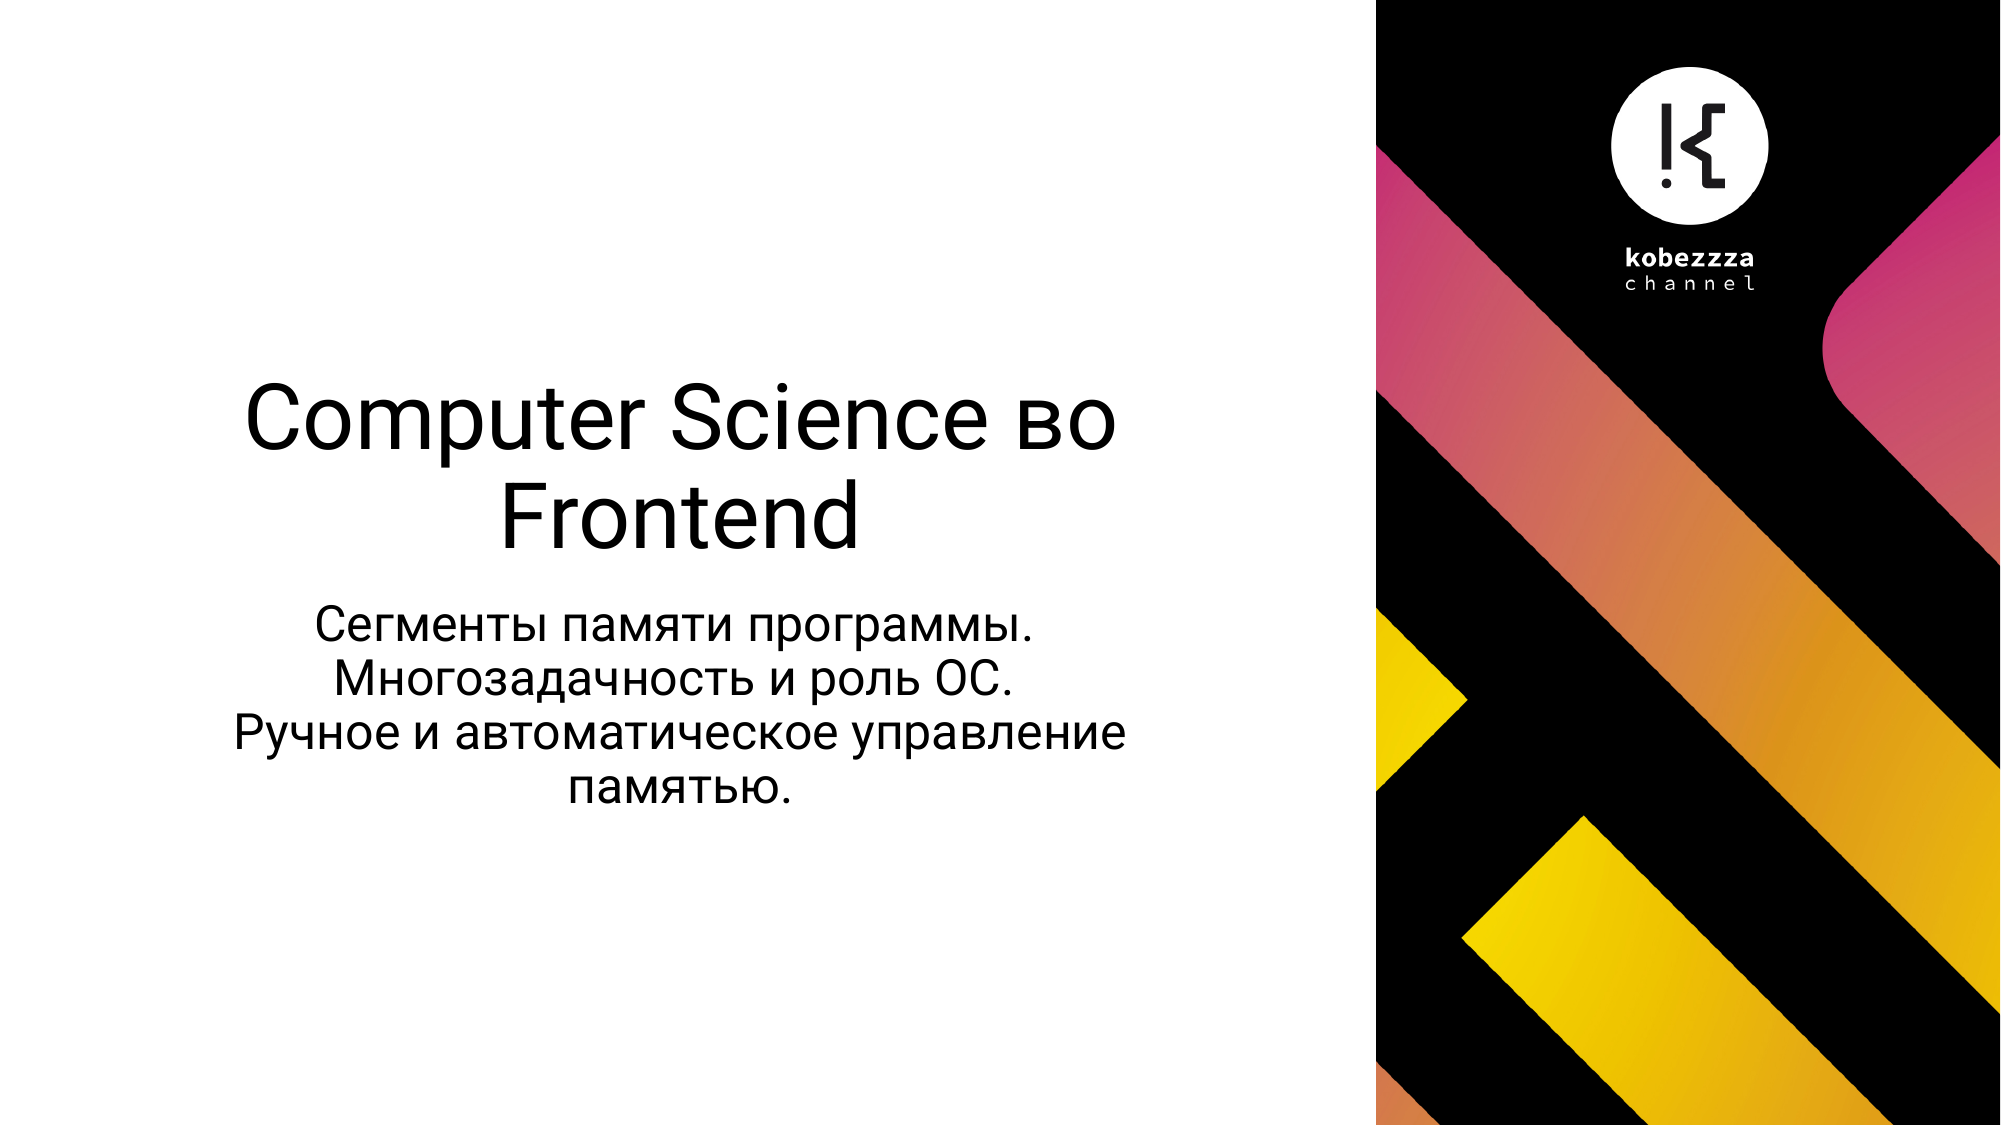

# Computer Science во Frontend
Сегменты памяти программы.
Многозадачность и роль ОС.
Ручное и автоматическое управление памятью.